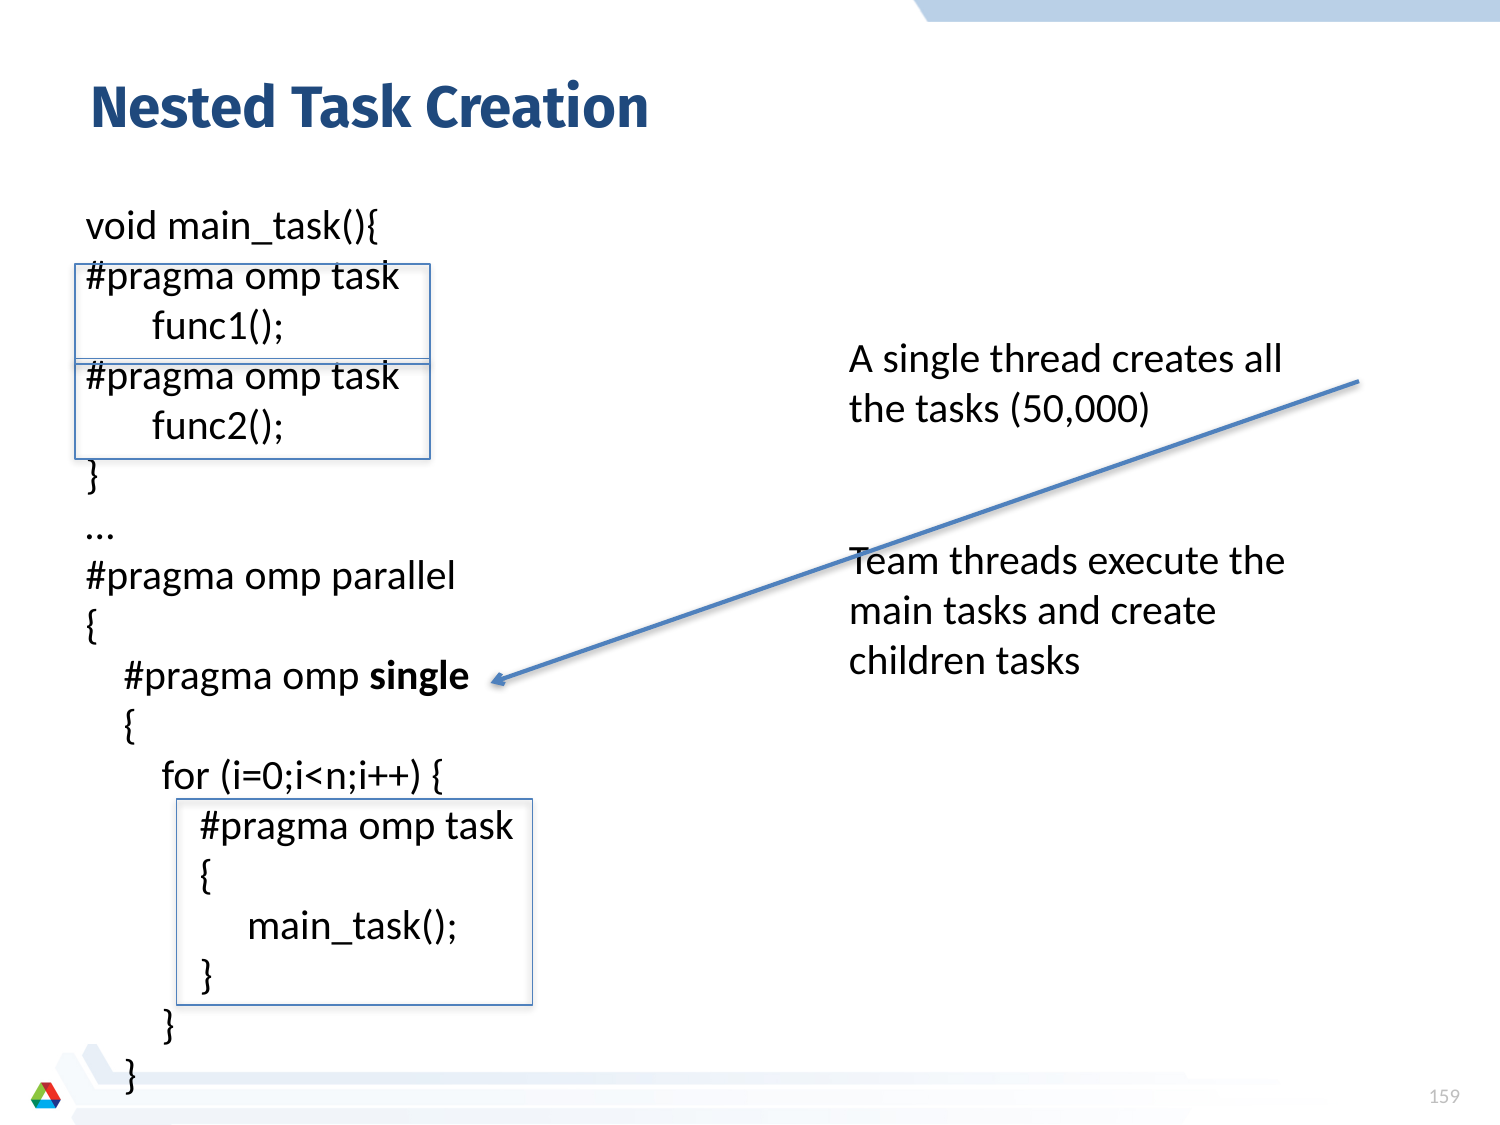

# Nested Task Creation
void main_task(){
#pragma omp task
       func1();
#pragma omp task
       func2();
}
…
#pragma omp parallel
{
    #pragma omp single
    {
        for (i=0;i<n;i++) {
            #pragma omp task
            {
                 main_task();
            }
        }
    }

A single thread creates all the tasks (50,000)

Team threads execute the main tasks and create children tasks

159